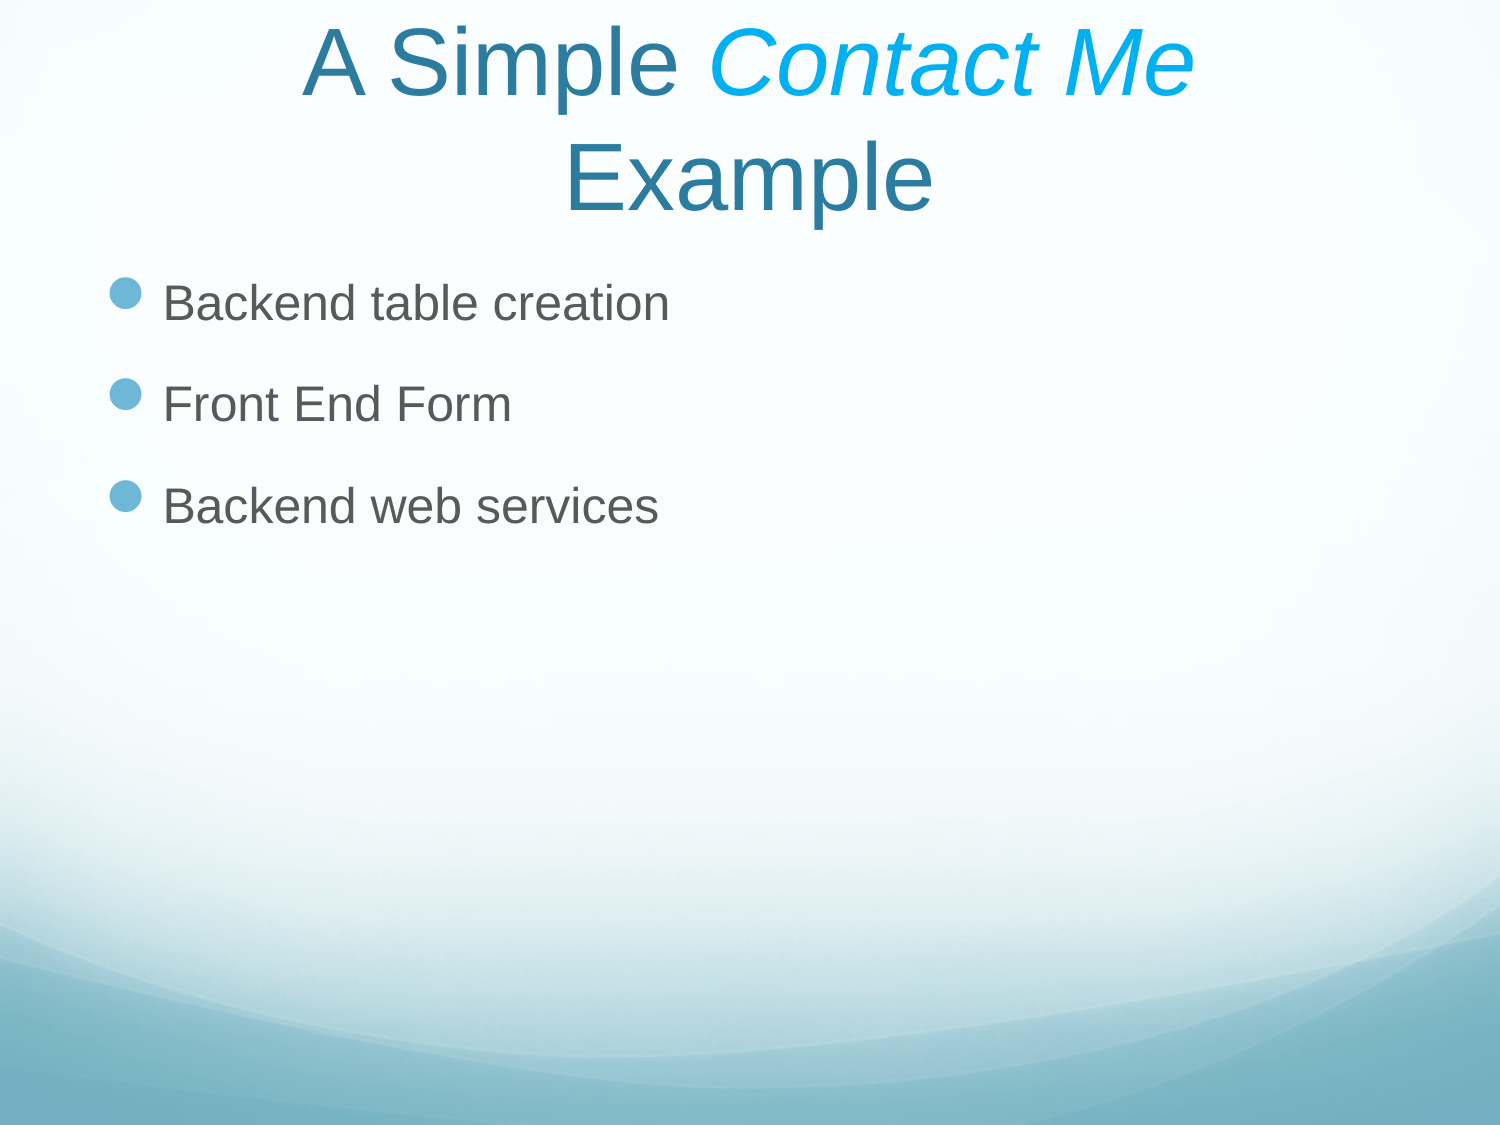

# A Simple Contact Me Example
Backend table creation
Front End Form
Backend web services